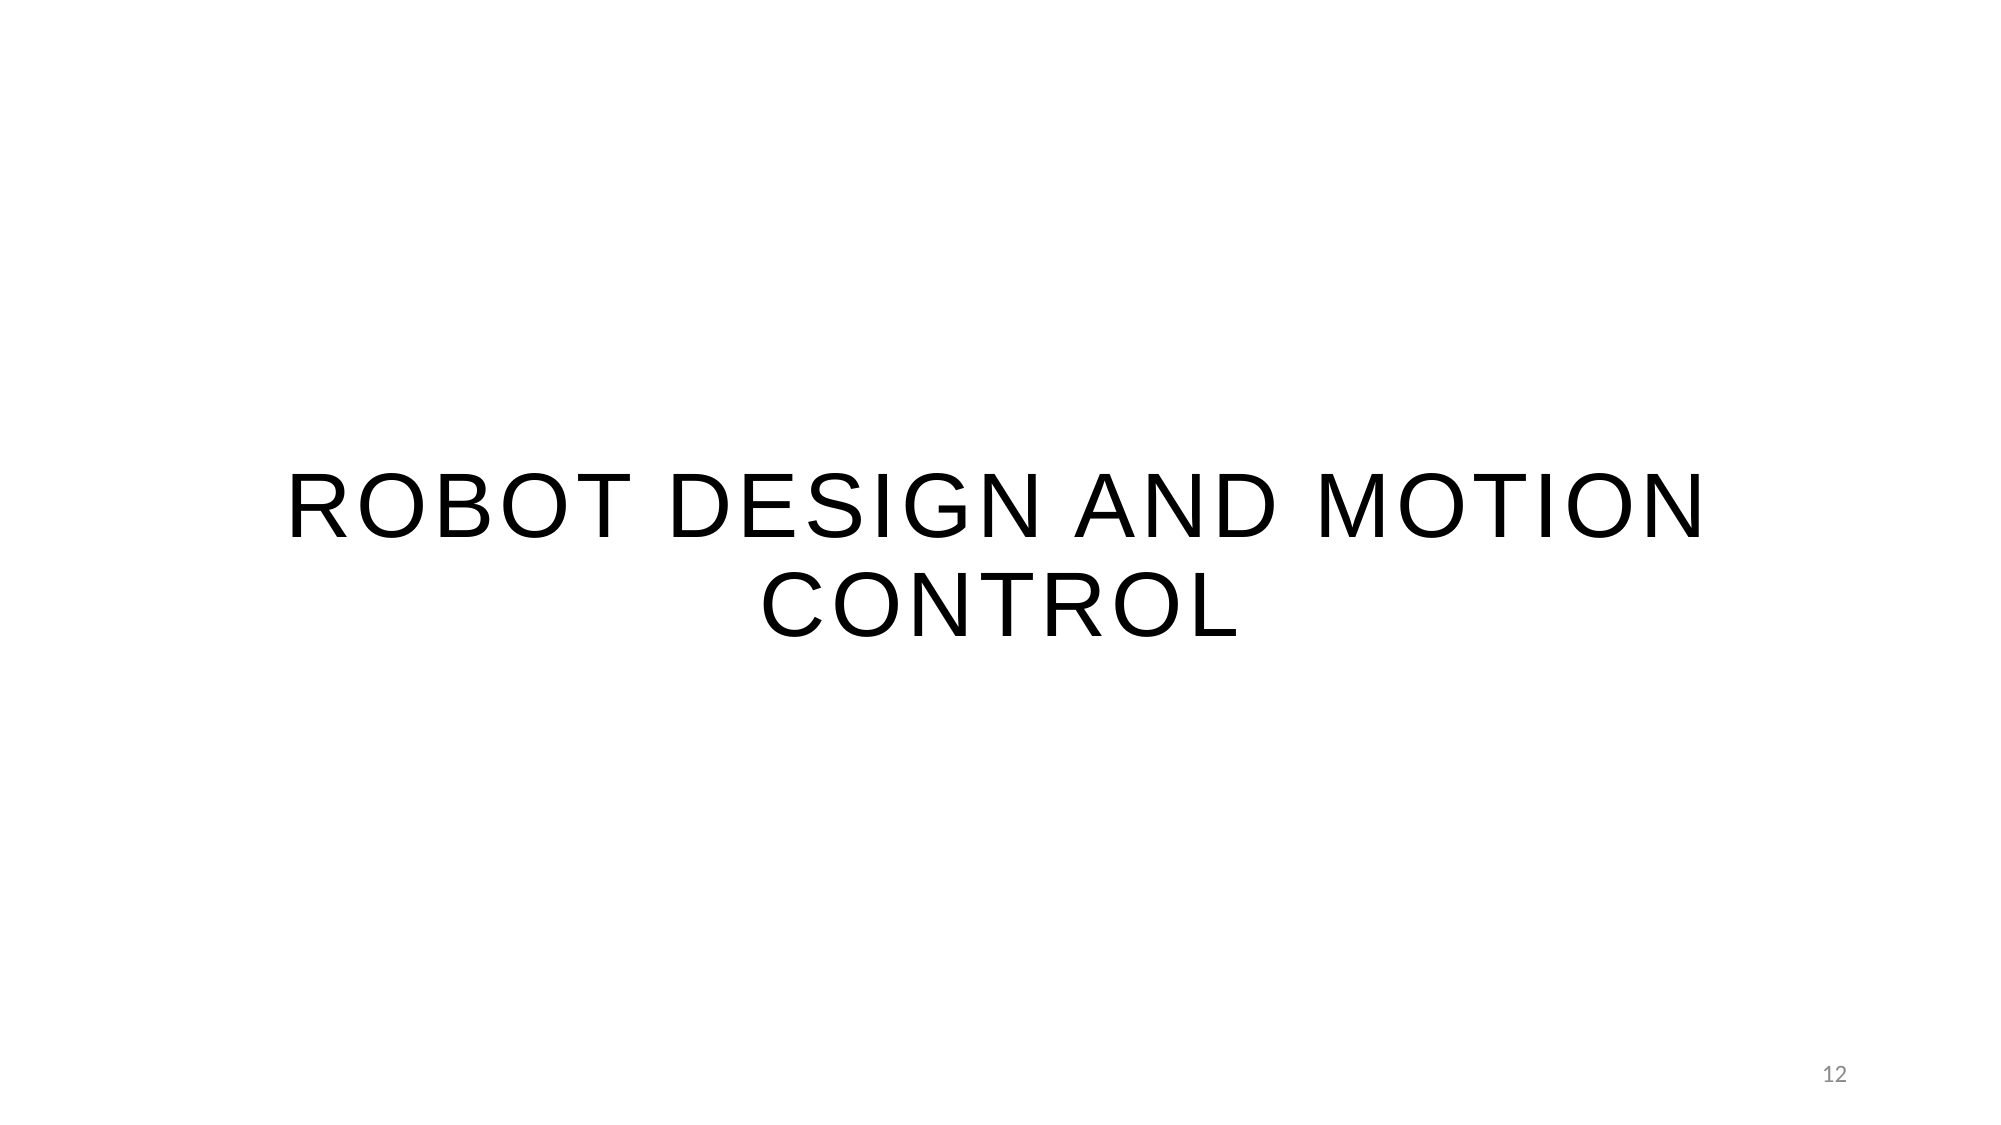

# ROBOT DESIGN AND MOTION CONTROL
12